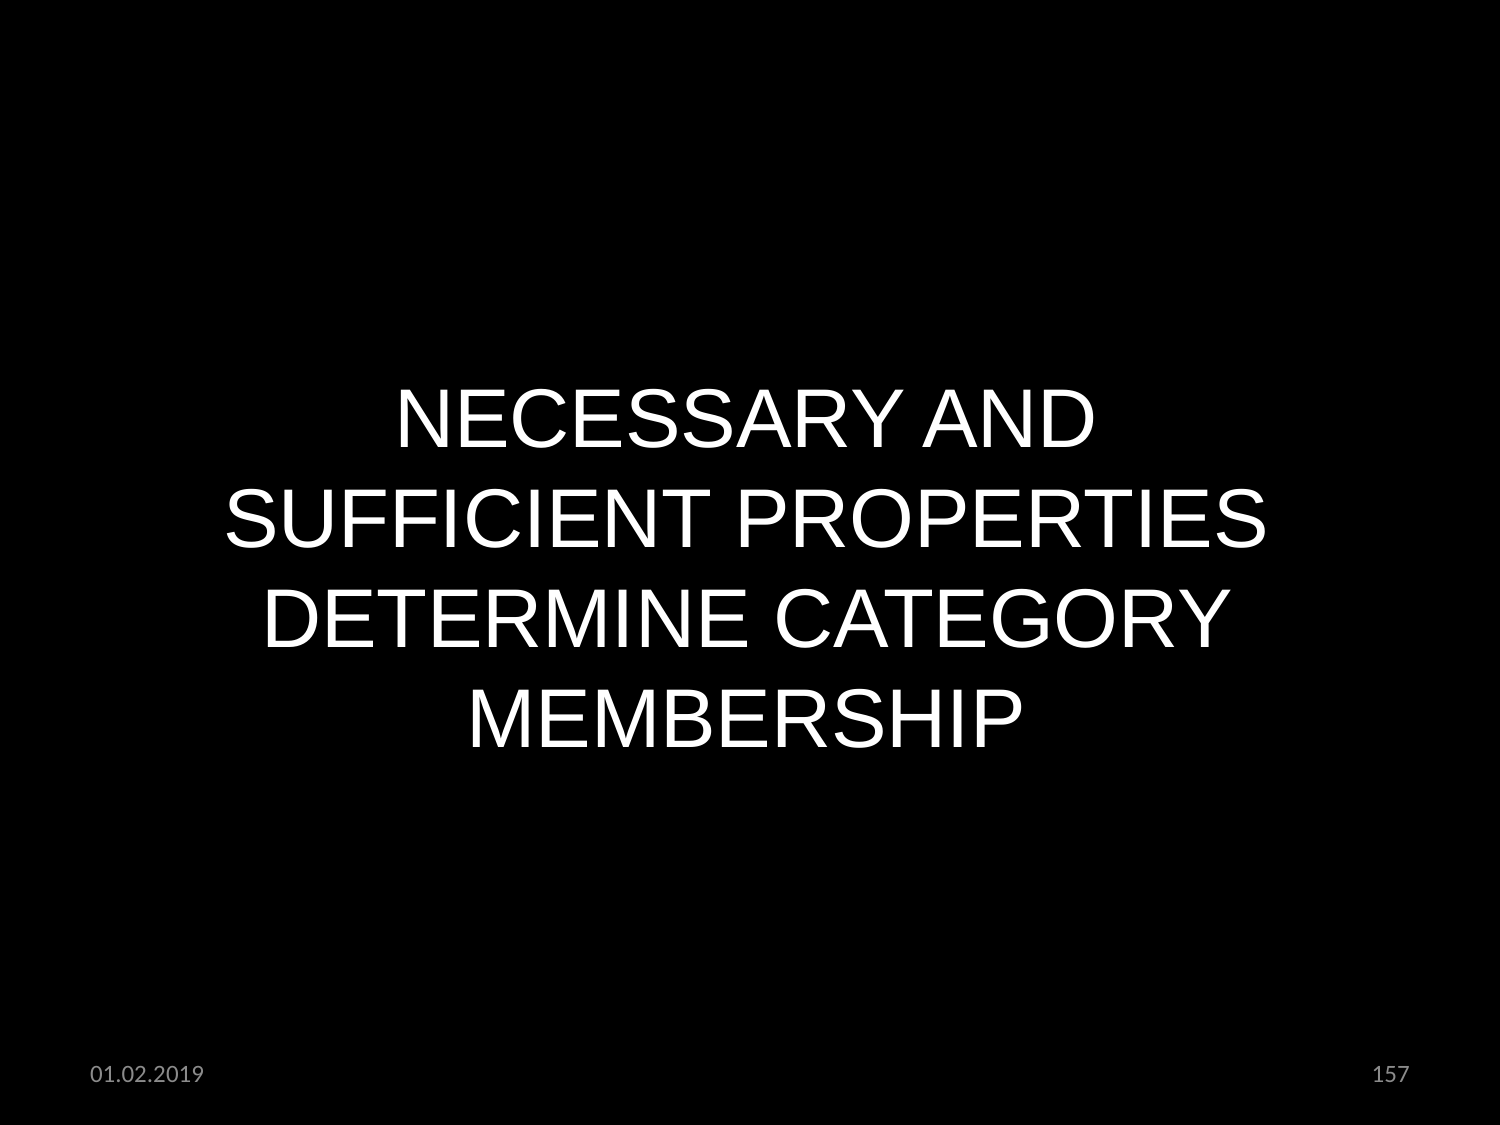

NECESSARY AND SUFFICIENT PROPERTIES DETERMINE CATEGORY MEMBERSHIP
01.02.2019
157